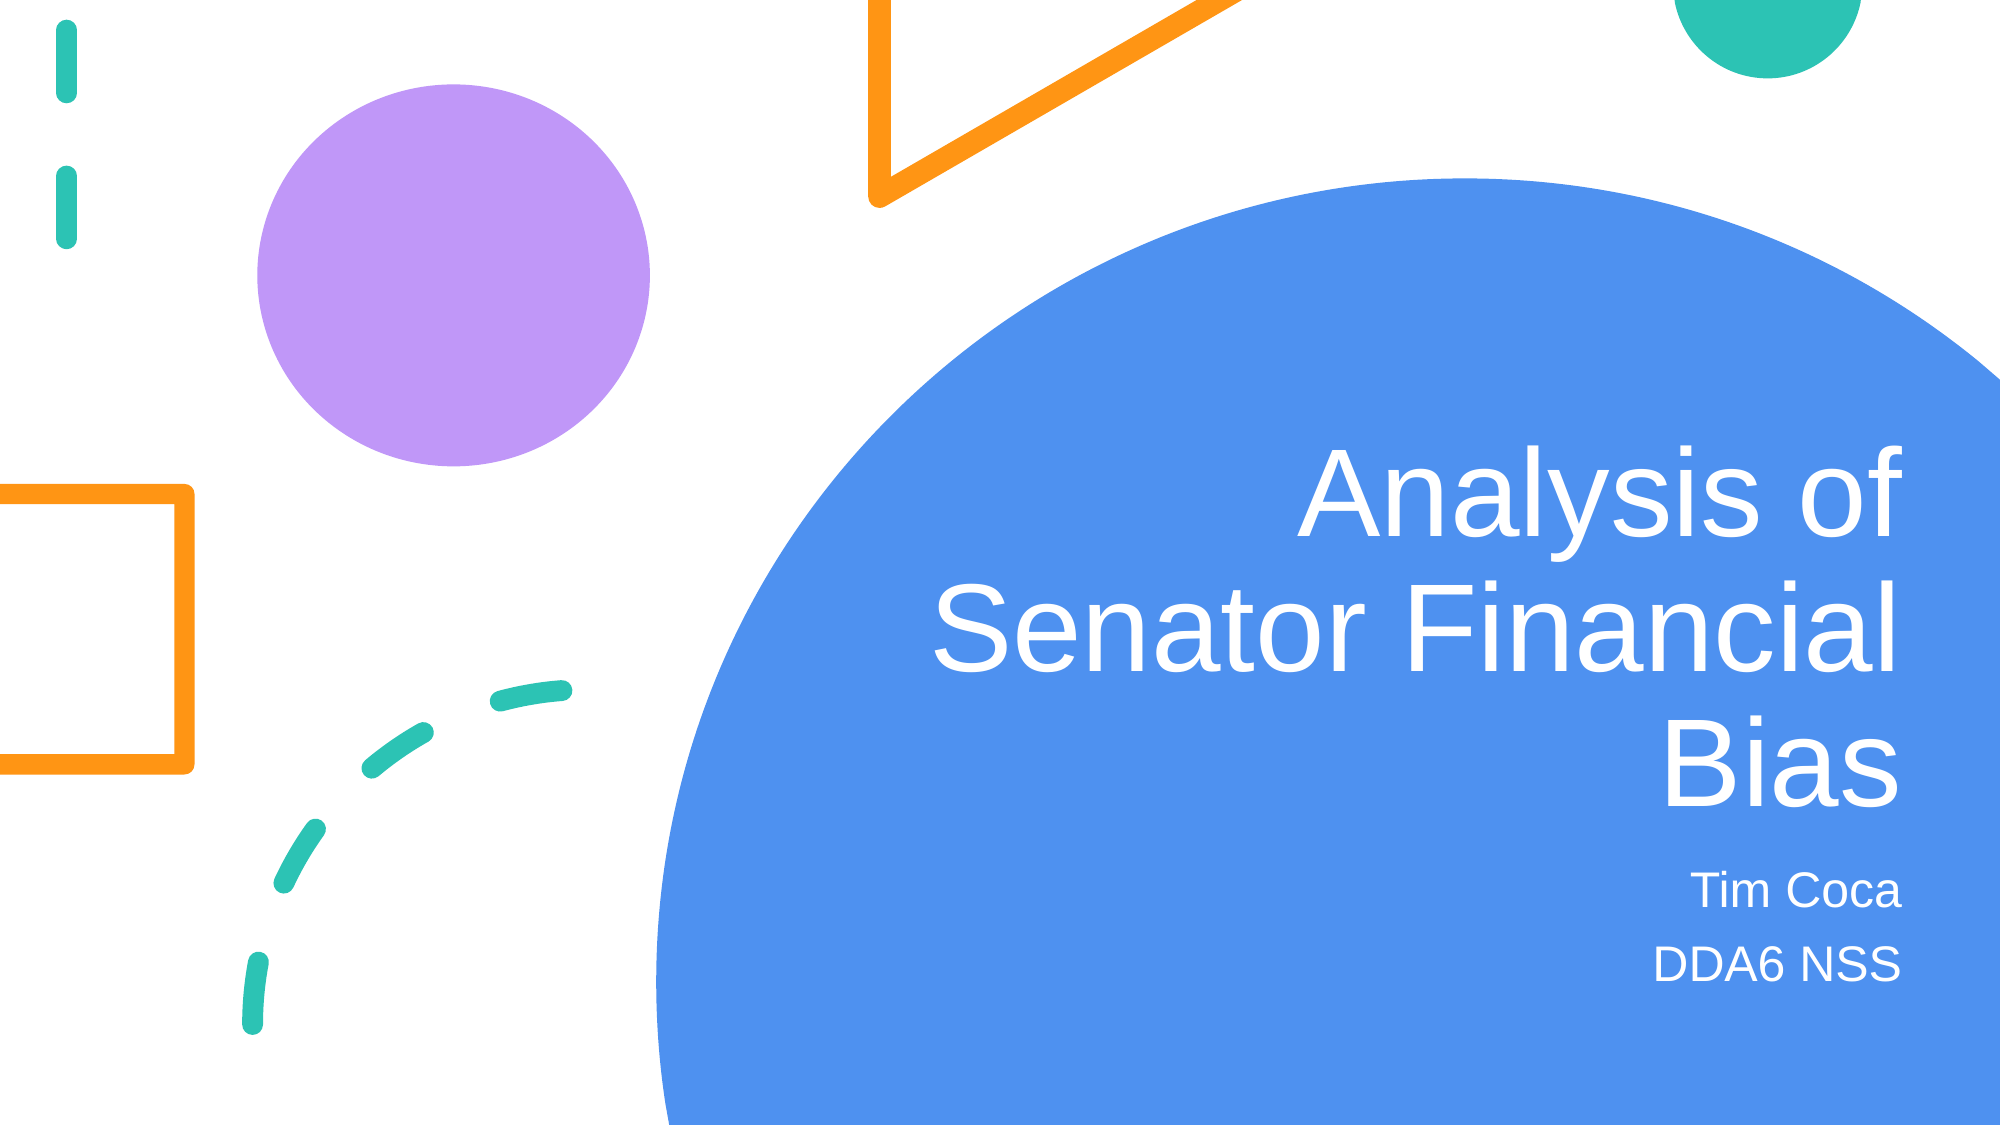

# Analysis of Senator Financial Bias
Tim Coca
DDA6 NSS